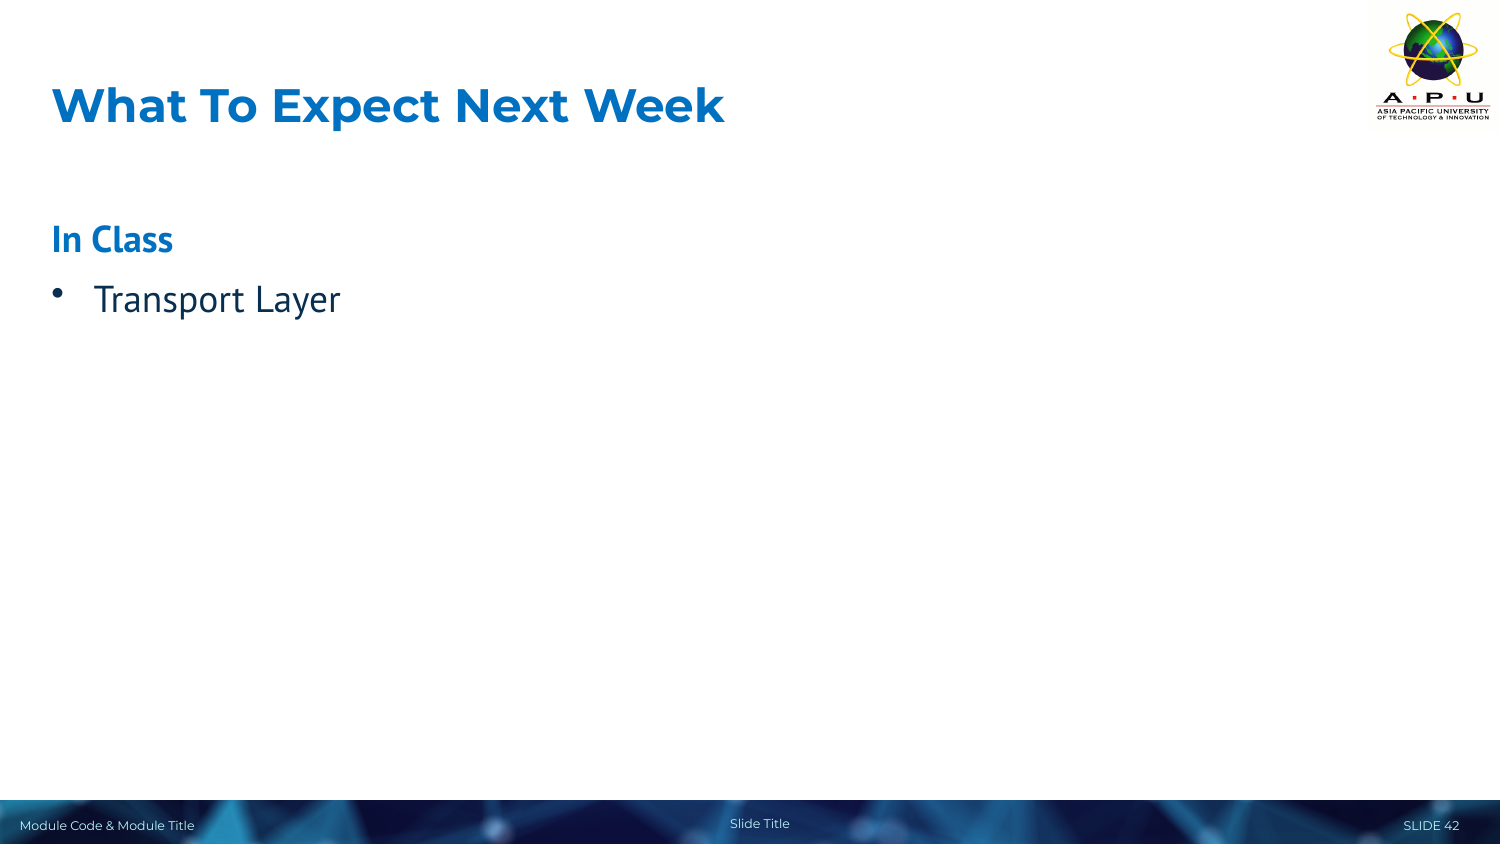

# What To Expect Next Week
In Class
Transport Layer